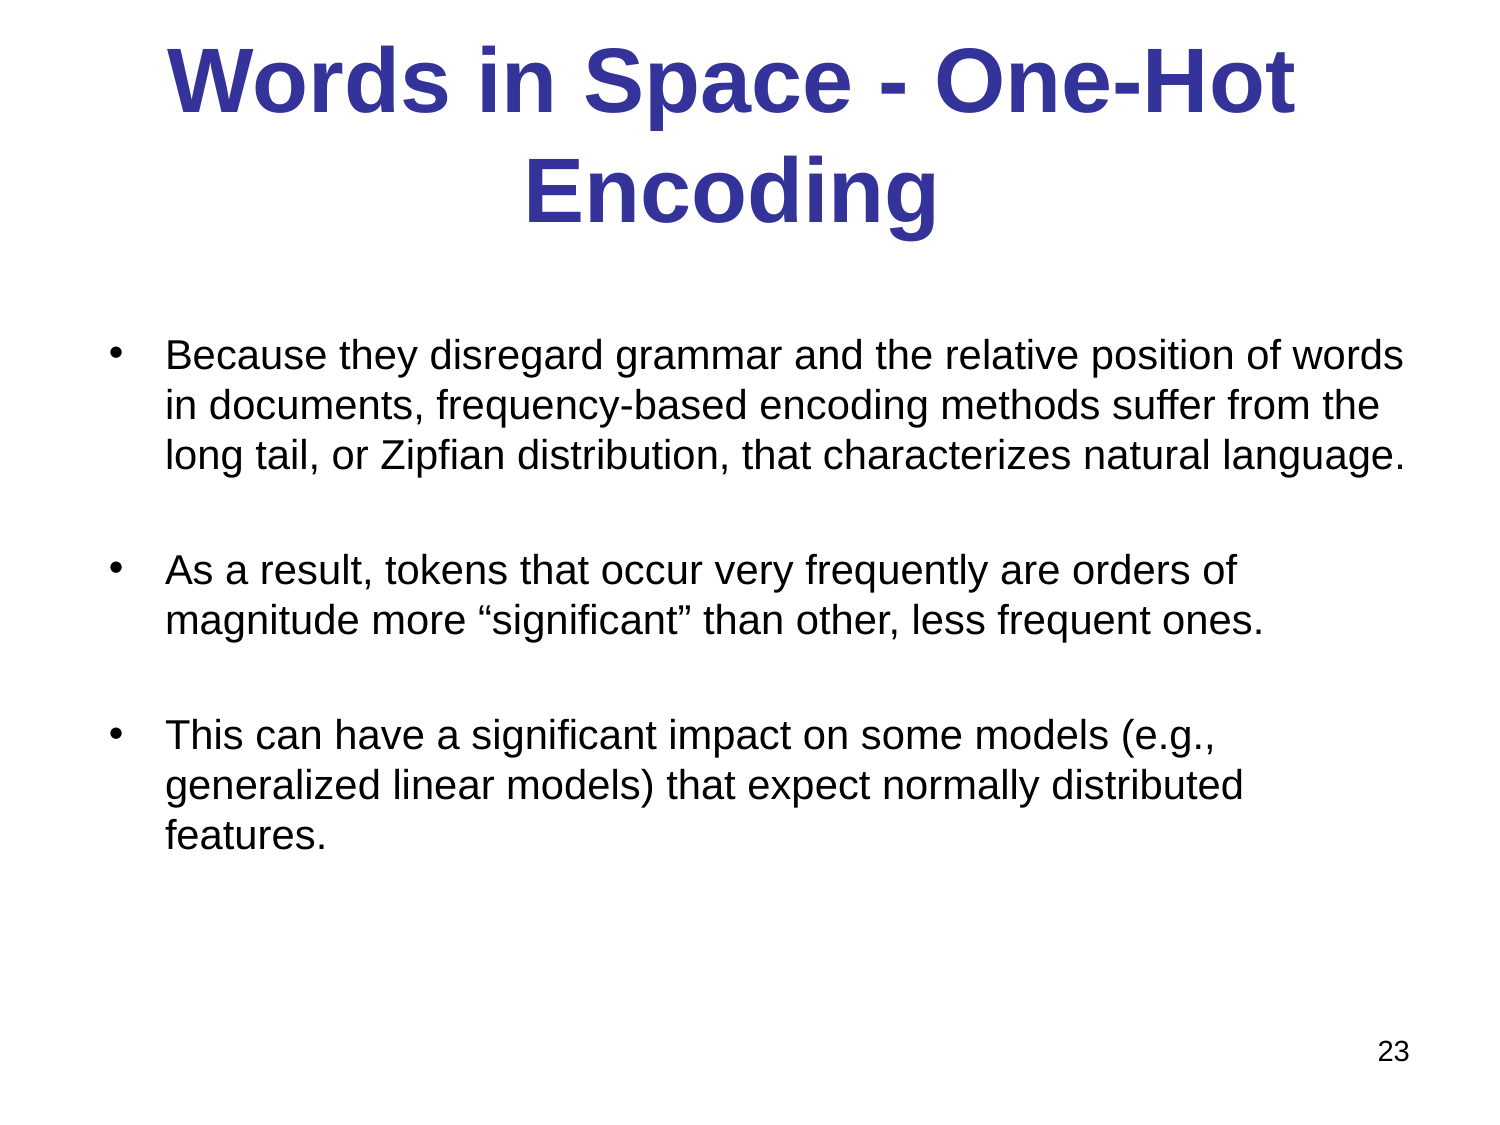

# Words in Space - One-Hot Encoding

Because they disregard grammar and the relative position of words in documents, frequency-based encoding methods suffer from the long tail, or Zipfian distribution, that characterizes natural language.

As a result, tokens that occur very frequently are orders of magnitude more “significant” than other, less frequent ones.

This can have a significant impact on some models (e.g., generalized linear models) that expect normally distributed features.
23